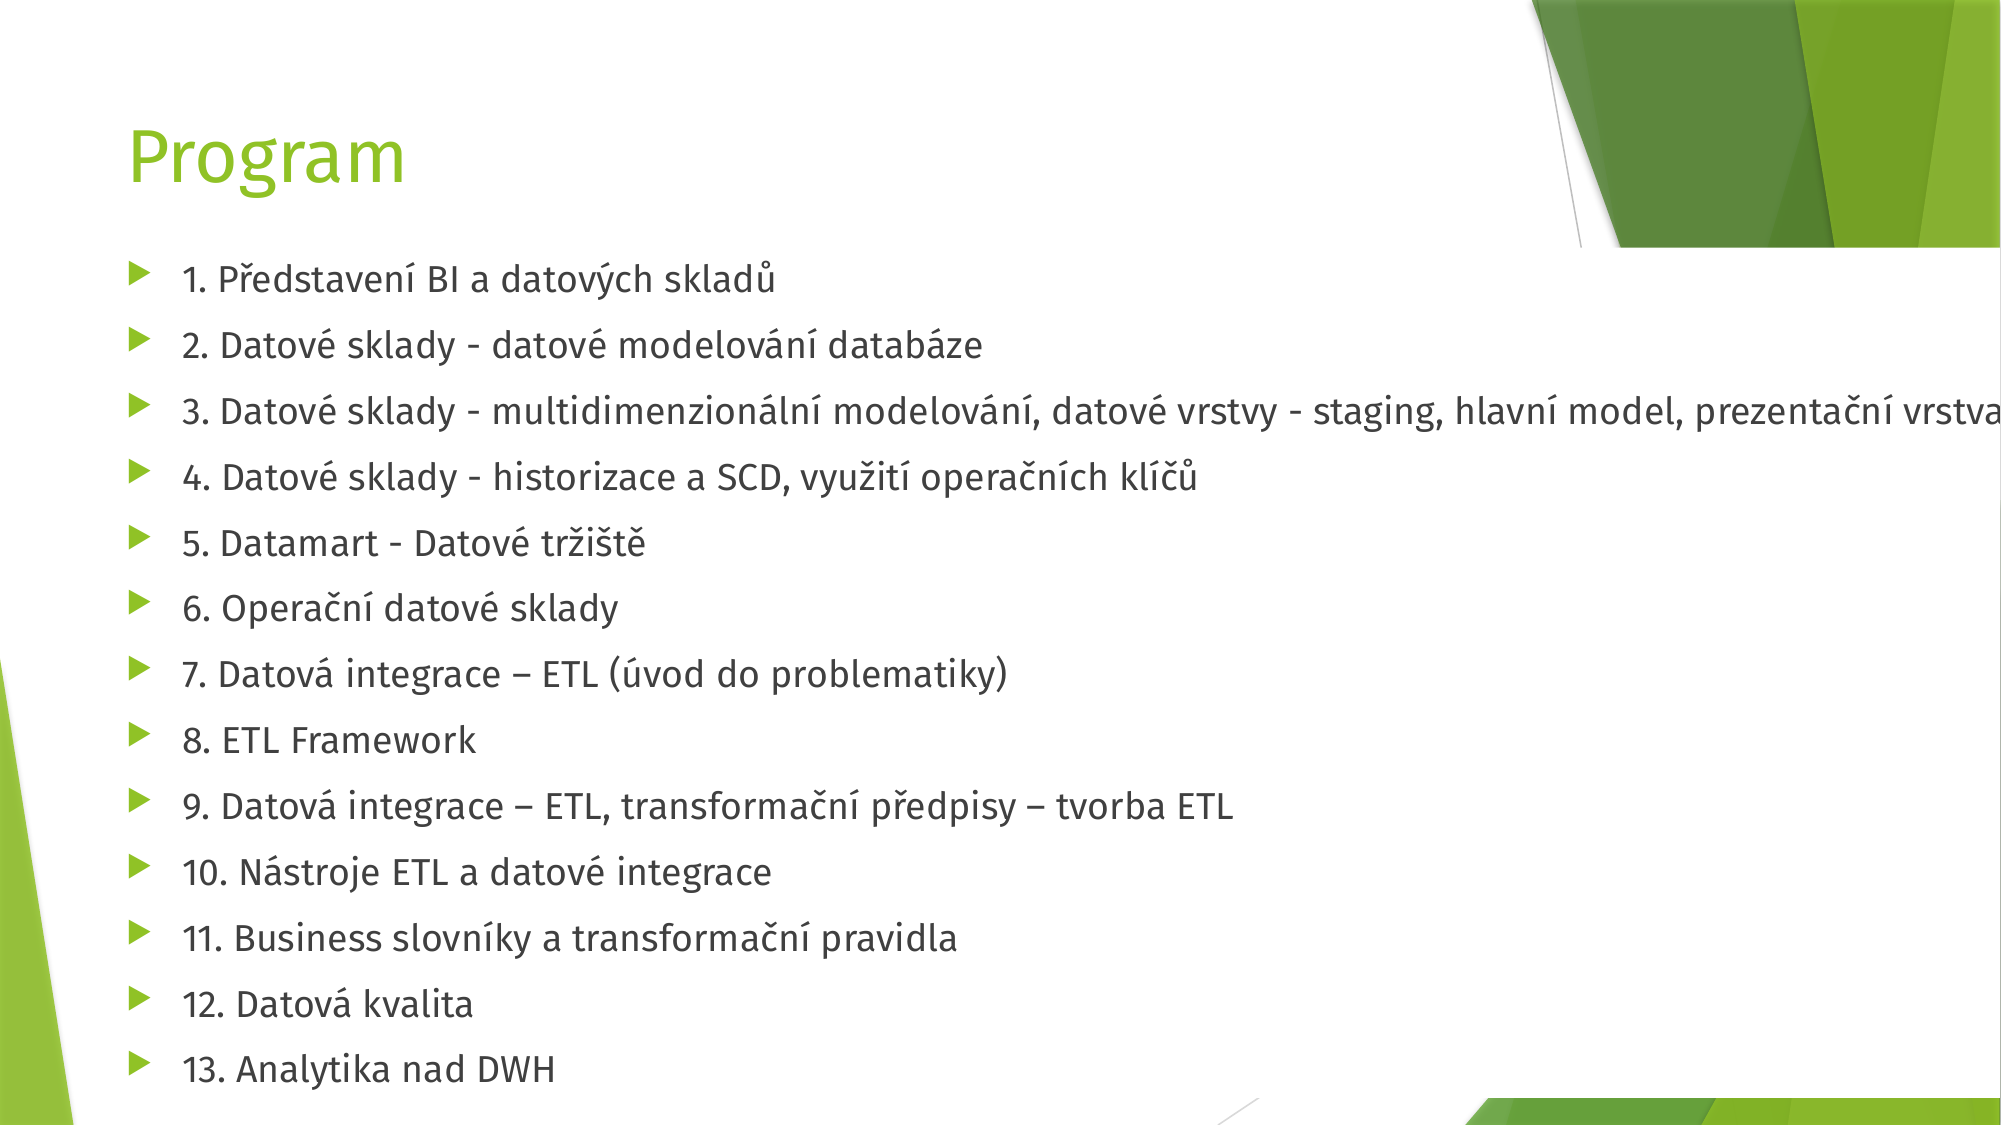

# Program
1. Představení BI a datových skladů
2. Datové sklady - datové modelování databáze
3. Datové sklady - multidimenzionální modelování, datové vrstvy - staging, hlavní model, prezentační vrstva (view, indexy)
4. Datové sklady - historizace a SCD, využití operačních klíčů
5. Datamart - Datové tržiště
6. Operační datové sklady
7. Datová integrace – ETL (úvod do problematiky)
8. ETL Framework
9. Datová integrace – ETL, transformační předpisy – tvorba ETL
10. Nástroje ETL a datové integrace
11. Business slovníky a transformační pravidla
12. Datová kvalita
13. Analytika nad DWH